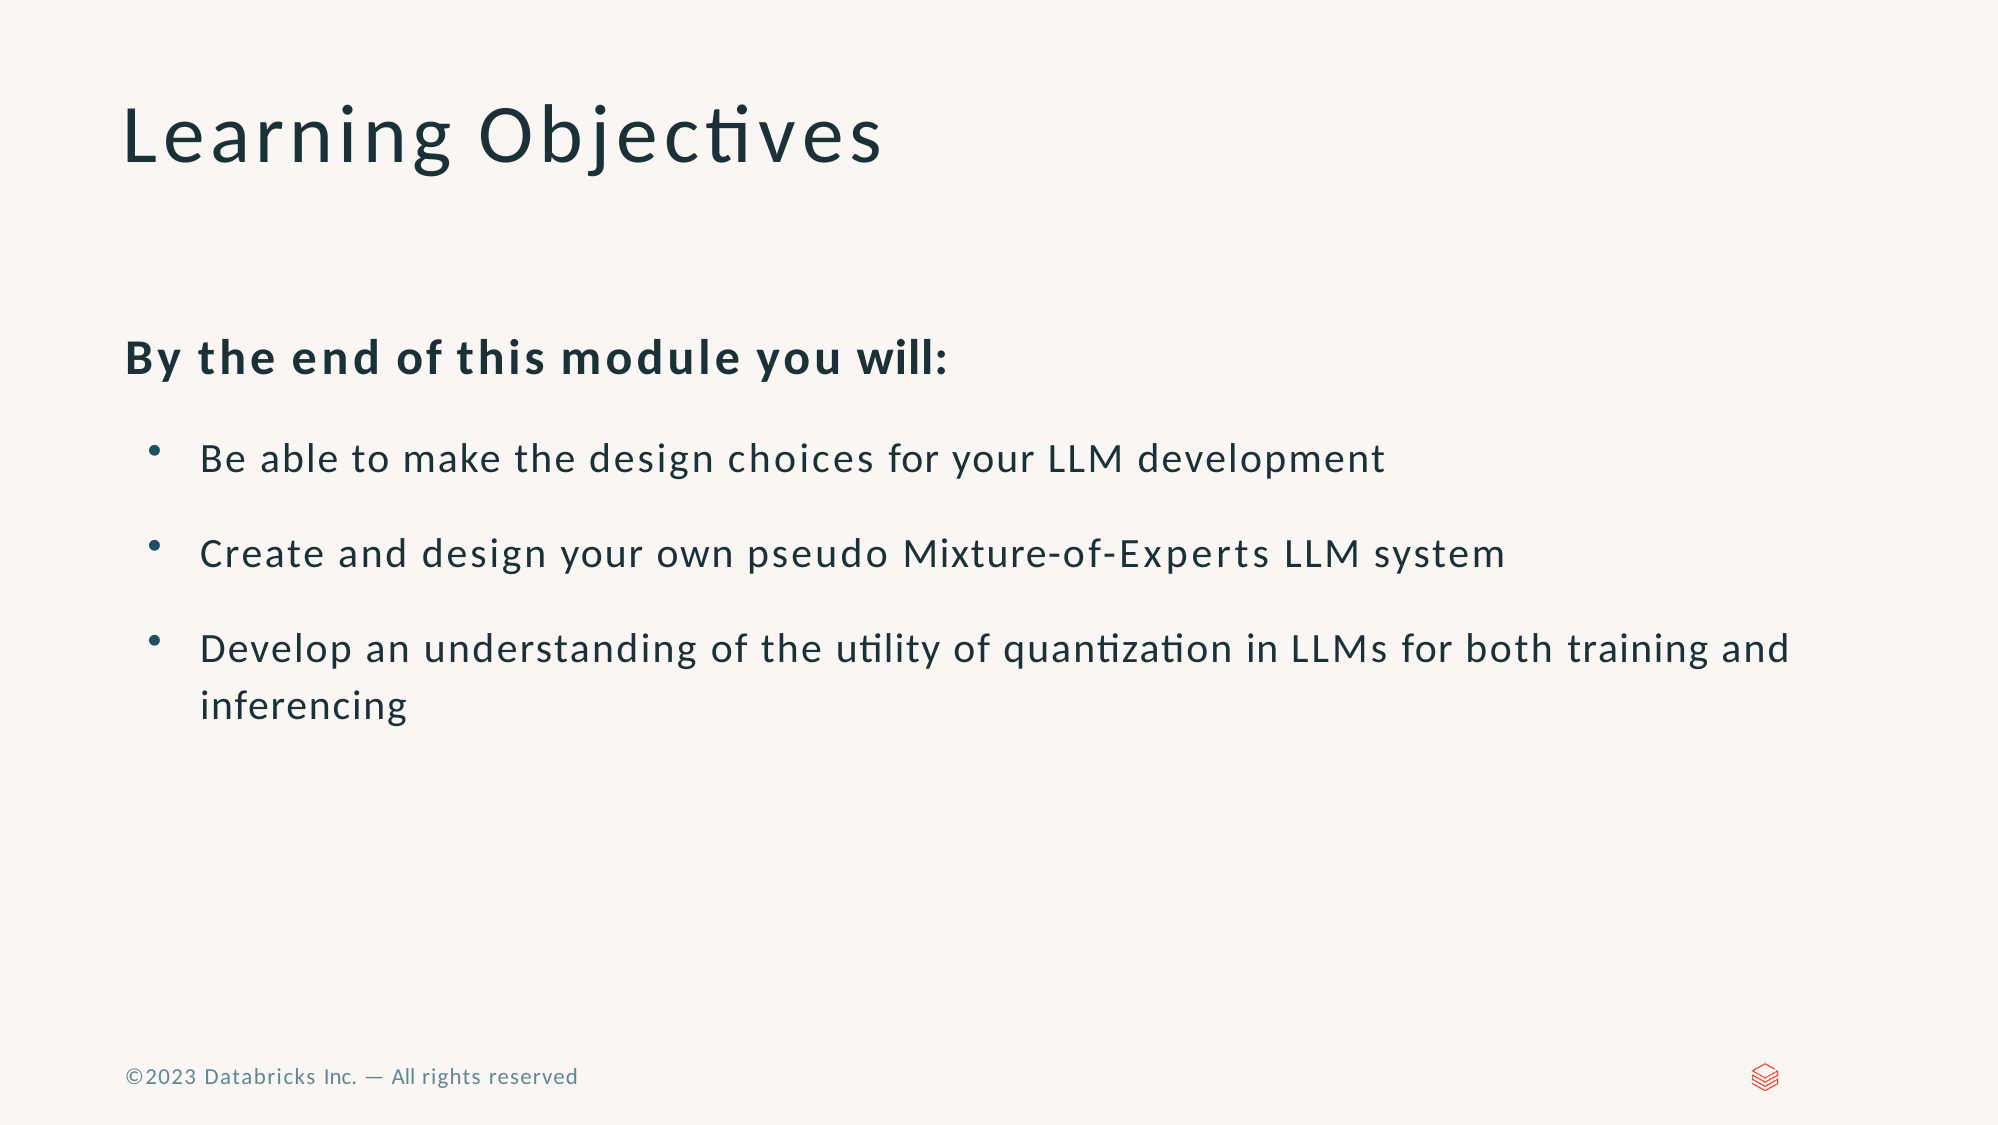

# Learning Objectives
By the end of this module you will:
Be able to make the design choices for your LLM development
Create and design your own pseudo Mixture-of-Experts LLM system
Develop an understanding of the utility of quantization in LLMs for both training and inferencing
©2023 Databricks Inc. — All rights reserved